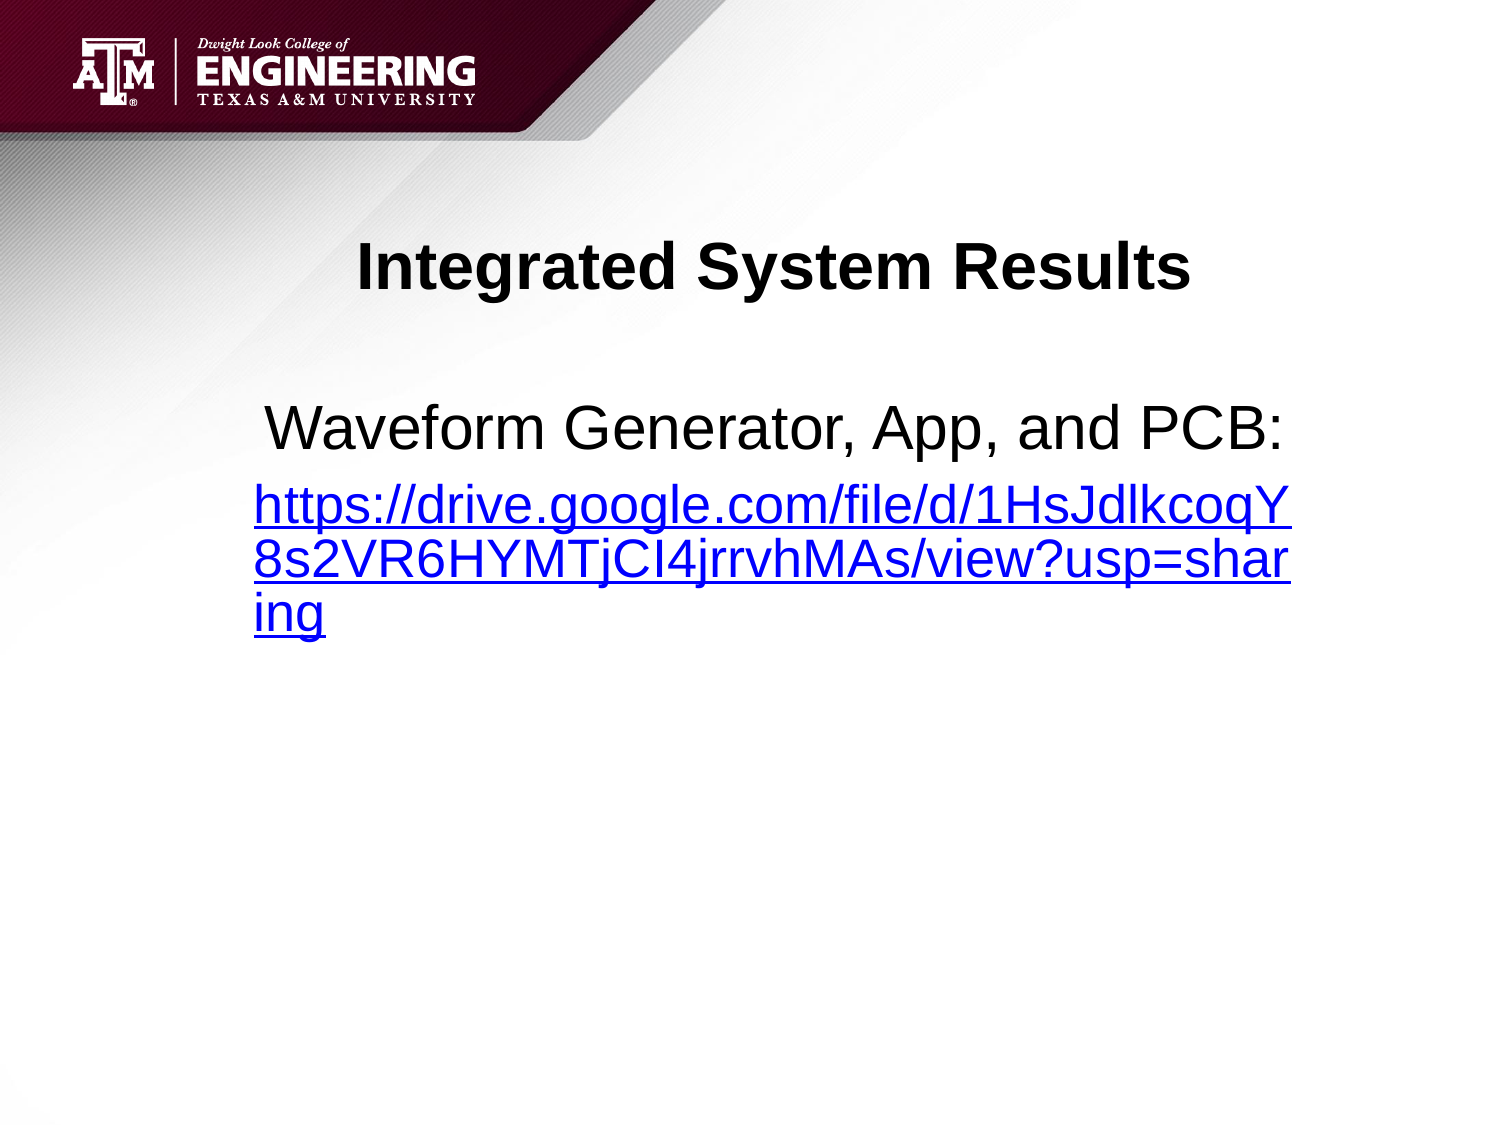

# Integrated System Results
Waveform Generator, App, and PCB:
https://drive.google.com/file/d/1HsJdlkcoqY8s2VR6HYMTjCI4jrrvhMAs/view?usp=sharing